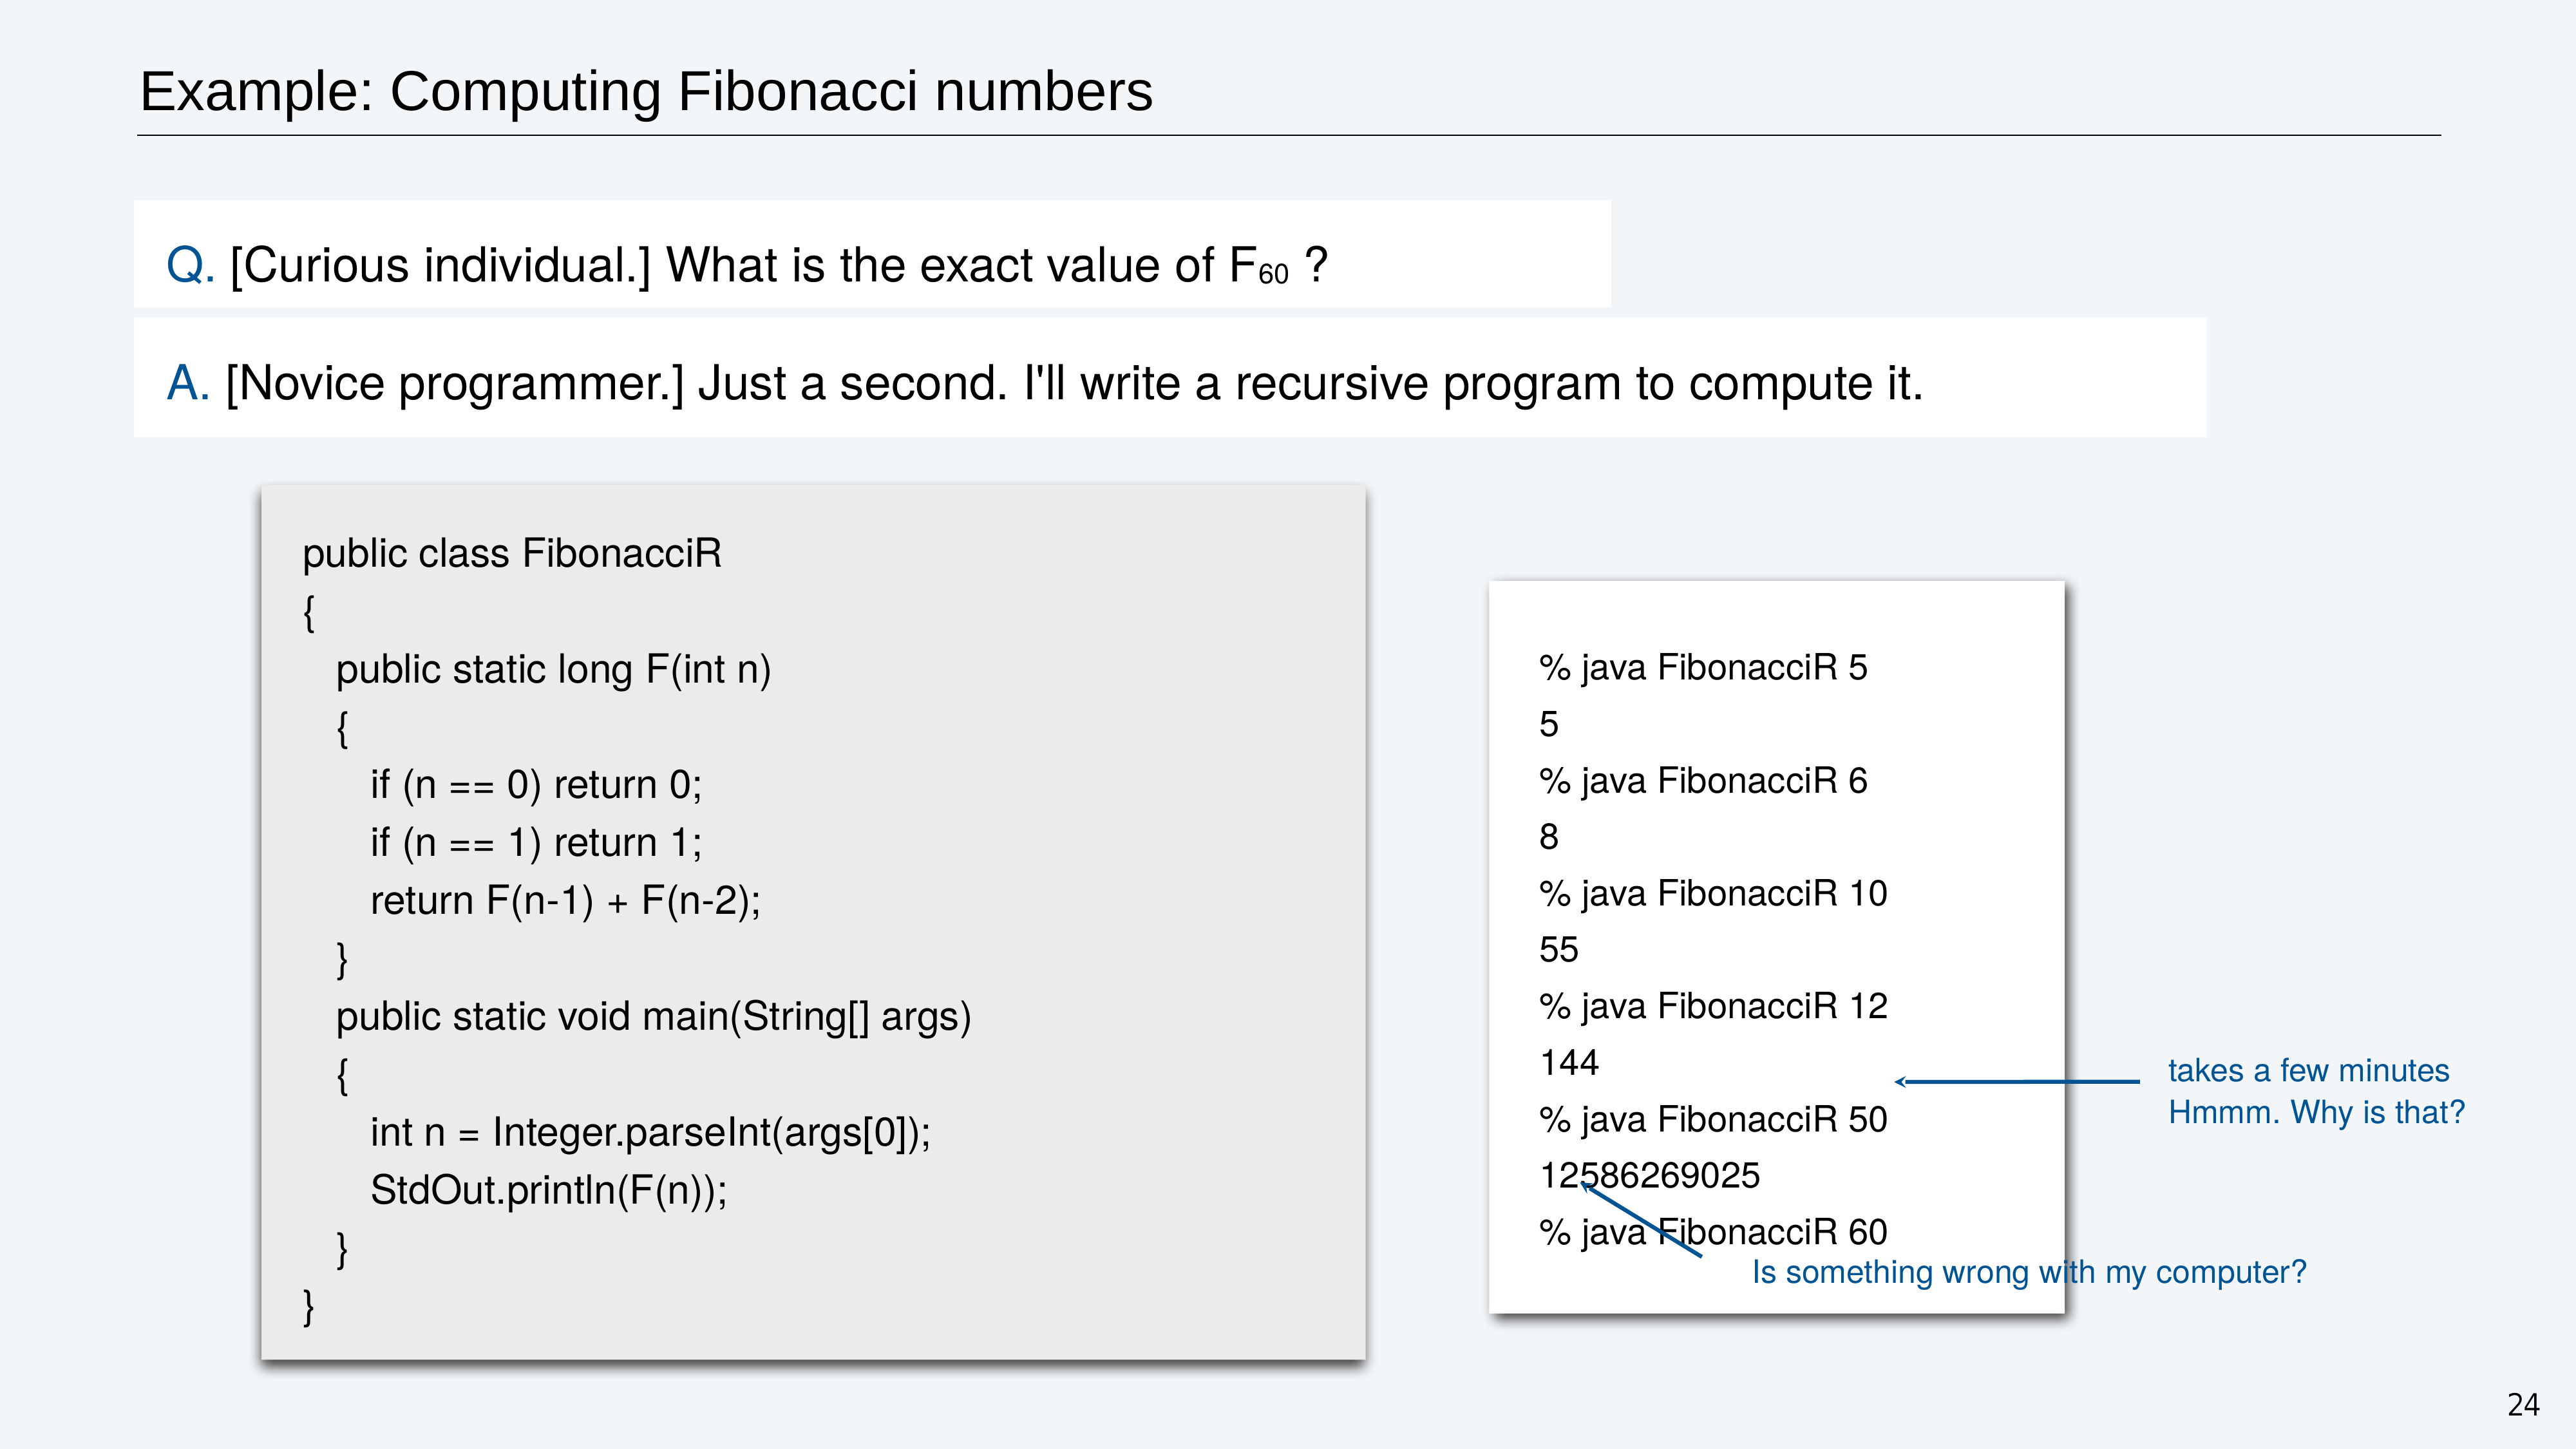

# Example: Computing Fibonacci numbers
Q. [Curious individual.] What is the exact value of F60 ?
A. [Novice programmer.] Just a second. I'll write a recursive program to compute it.
public class FibonacciR
{
   public static long F(int n)
   {
      if (n == 0) return 0;
      if (n == 1) return 1;
      return F(n-1) + F(n-2);
   }
   public static void main(String[] args)
   {
      int n = Integer.parseInt(args[0]);
      StdOut.println(F(n));
   }
}
% java FibonacciR 5
5
% java FibonacciR 6
8
% java FibonacciR 10
55
% java FibonacciR 12
144
% java FibonacciR 50
12586269025
% java FibonacciR 60
takes a few minutes
Hmmm. Why is that?

Is something wrong with my computer?
24